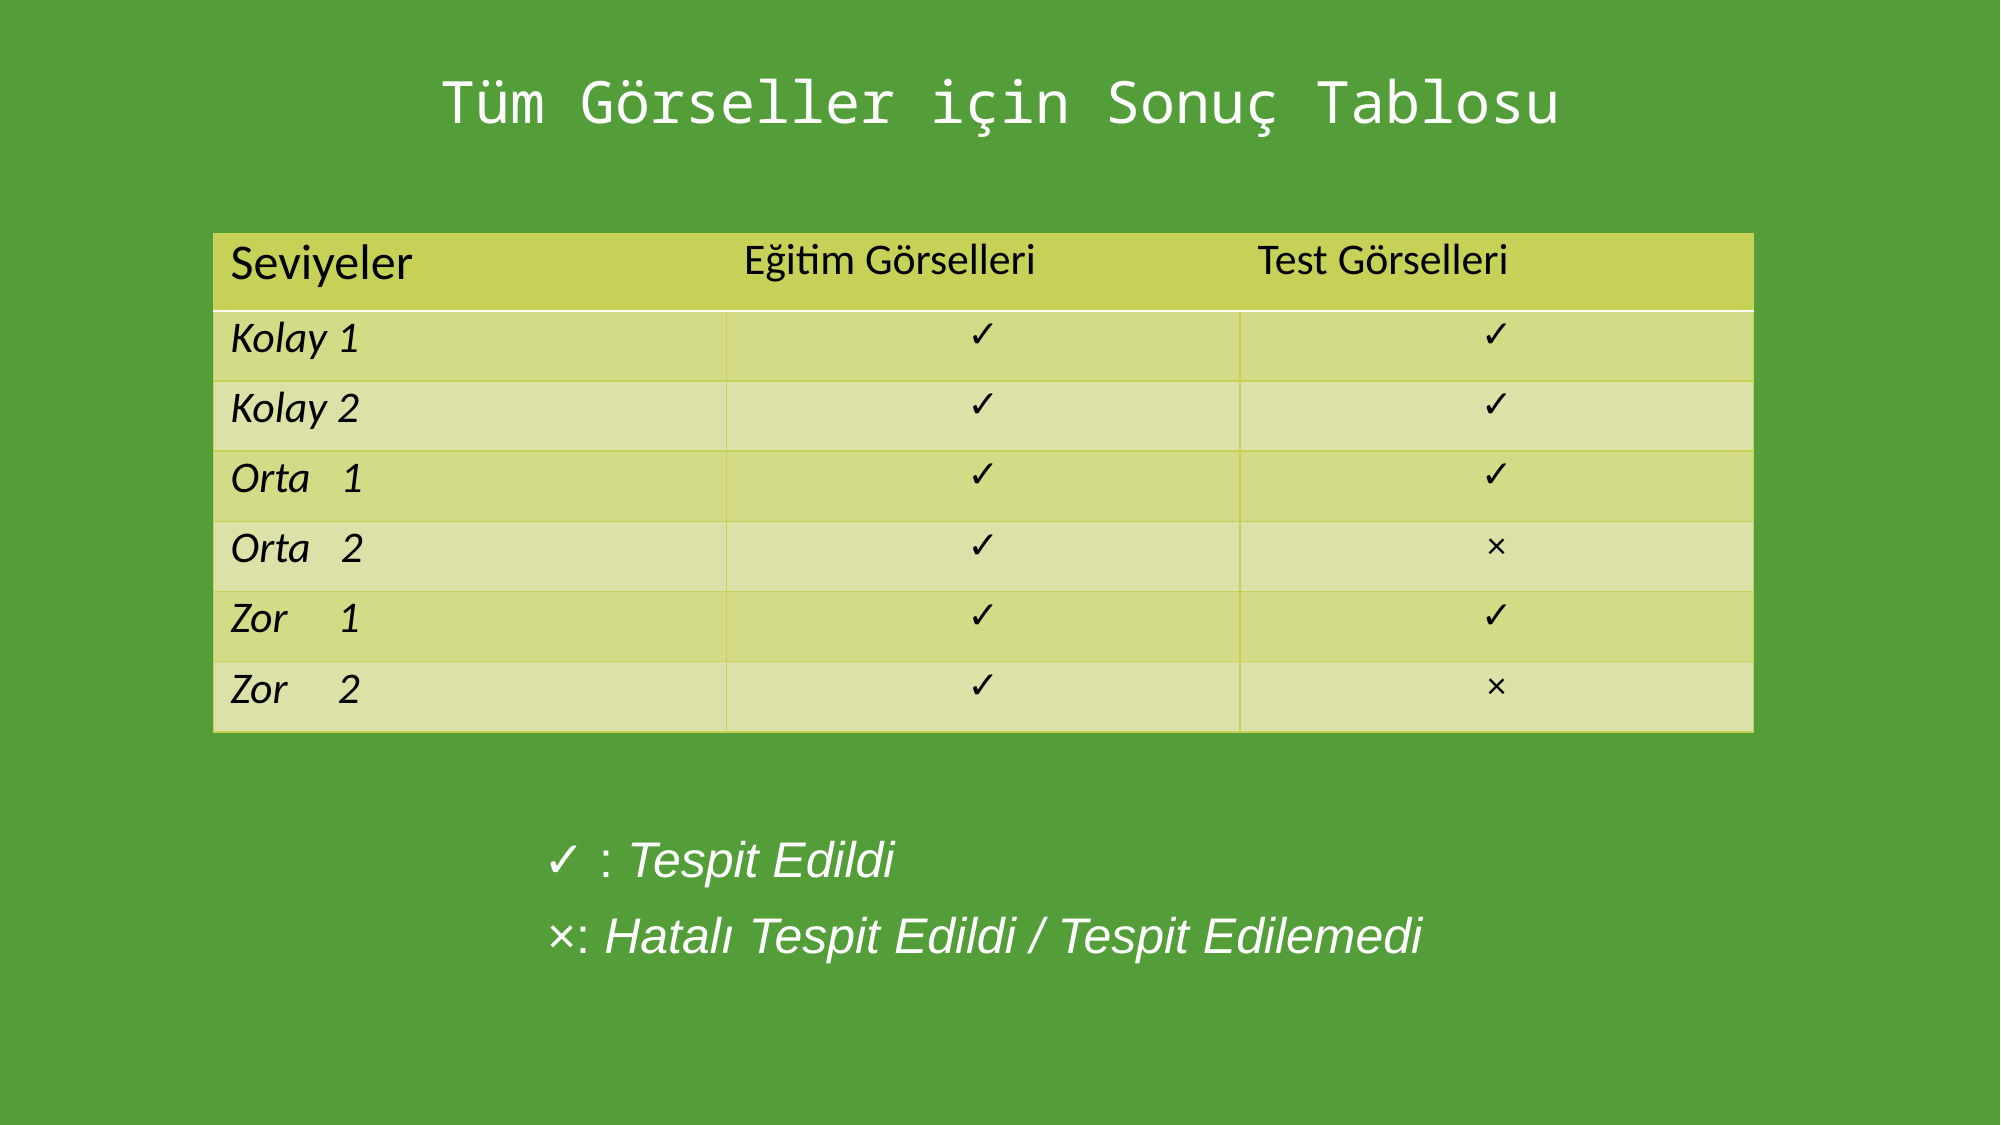

Tüm Görseller için Sonuç Tablosu
| Seviyeler | Eğitim Görselleri | Test Görselleri |
| --- | --- | --- |
| Kolay 1 | ✓ | ✓ |
| Kolay 2 | ✓ | ✓ |
| Orta 1 | ✓ | ✓ |
| Orta 2 | ✓ | × |
| Zor 1 | ✓ | ✓ |
| Zor 2 | ✓ | × |
✓ : Tespit Edildi
×: Hatalı Tespit Edildi / Tespit Edilemedi